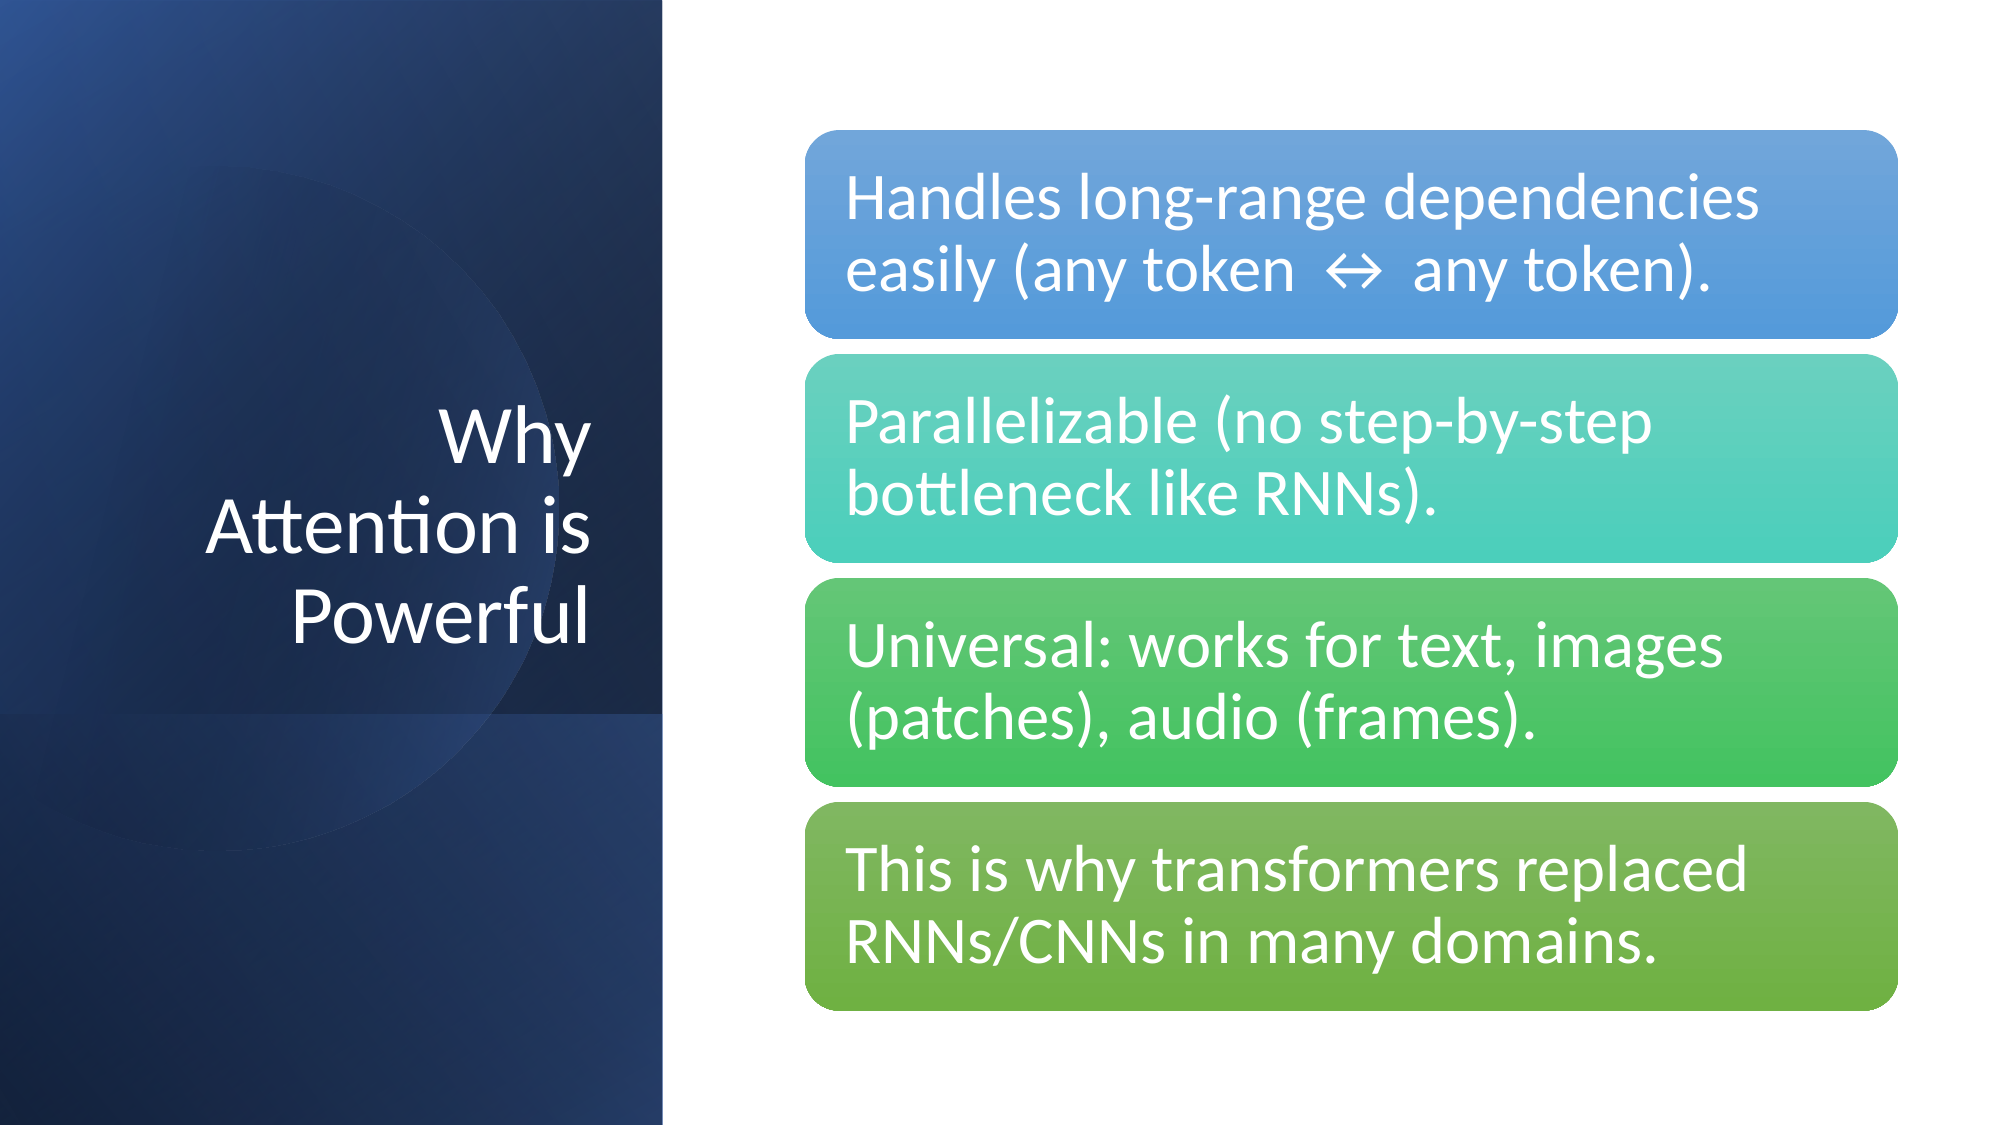

Handles long-range dependencies easily (any token ↔ any token).
Parallelizable (no step-by-step bottleneck like RNNs).
Universal: works for text, images (patches), audio (frames).
This is why transformers replaced RNNs/CNNs in many domains.

# Why Attention is Powerful